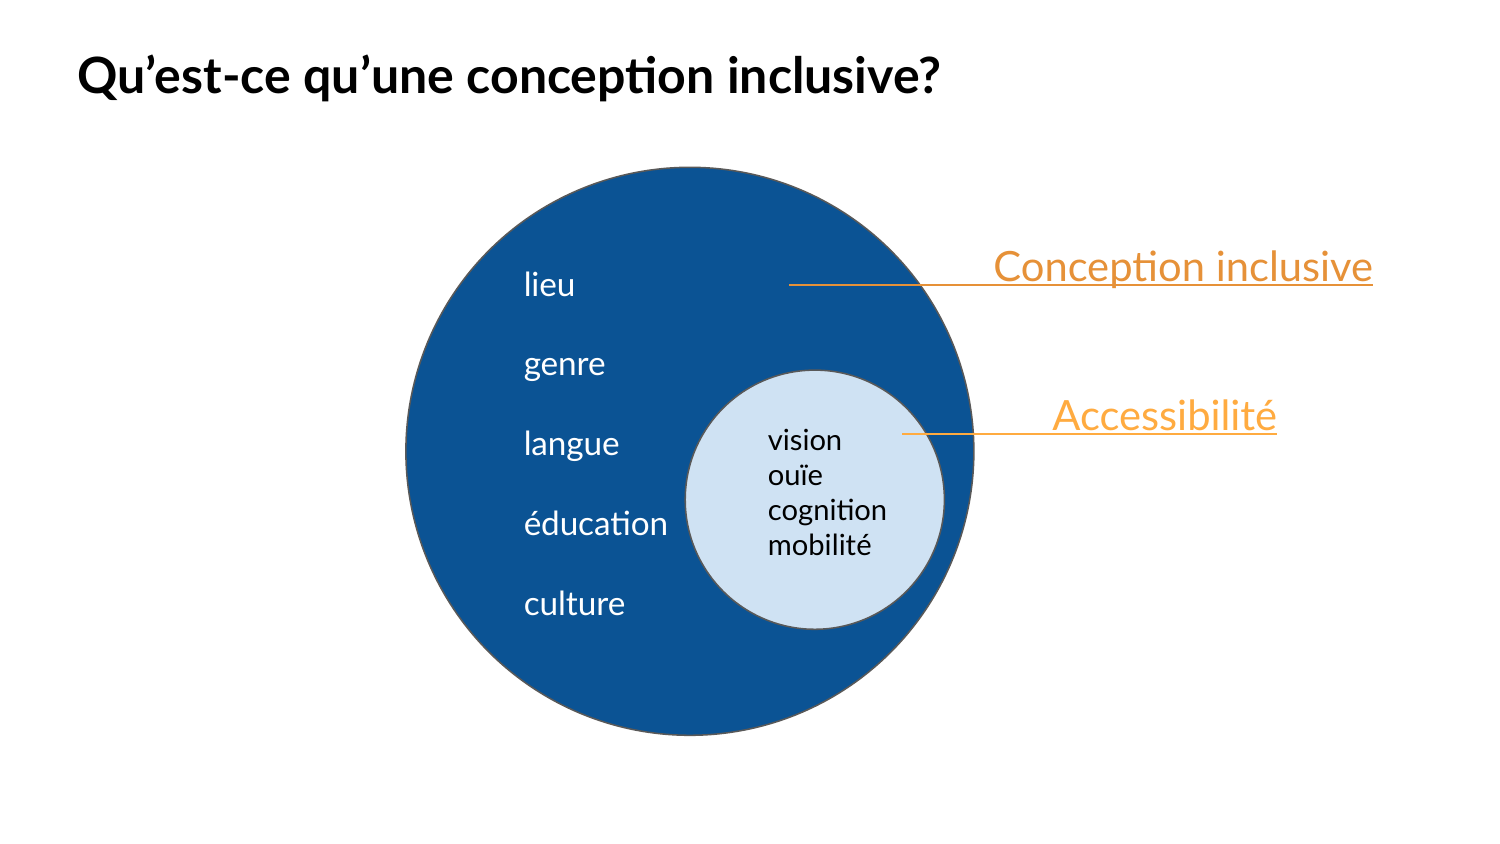

Qu’est-ce qu’une conception inclusive?

lieu

genre

langue

éducation

culture
                   Conception inclusive

              Accessibilité
vision
ouïe
cognition
mobilité